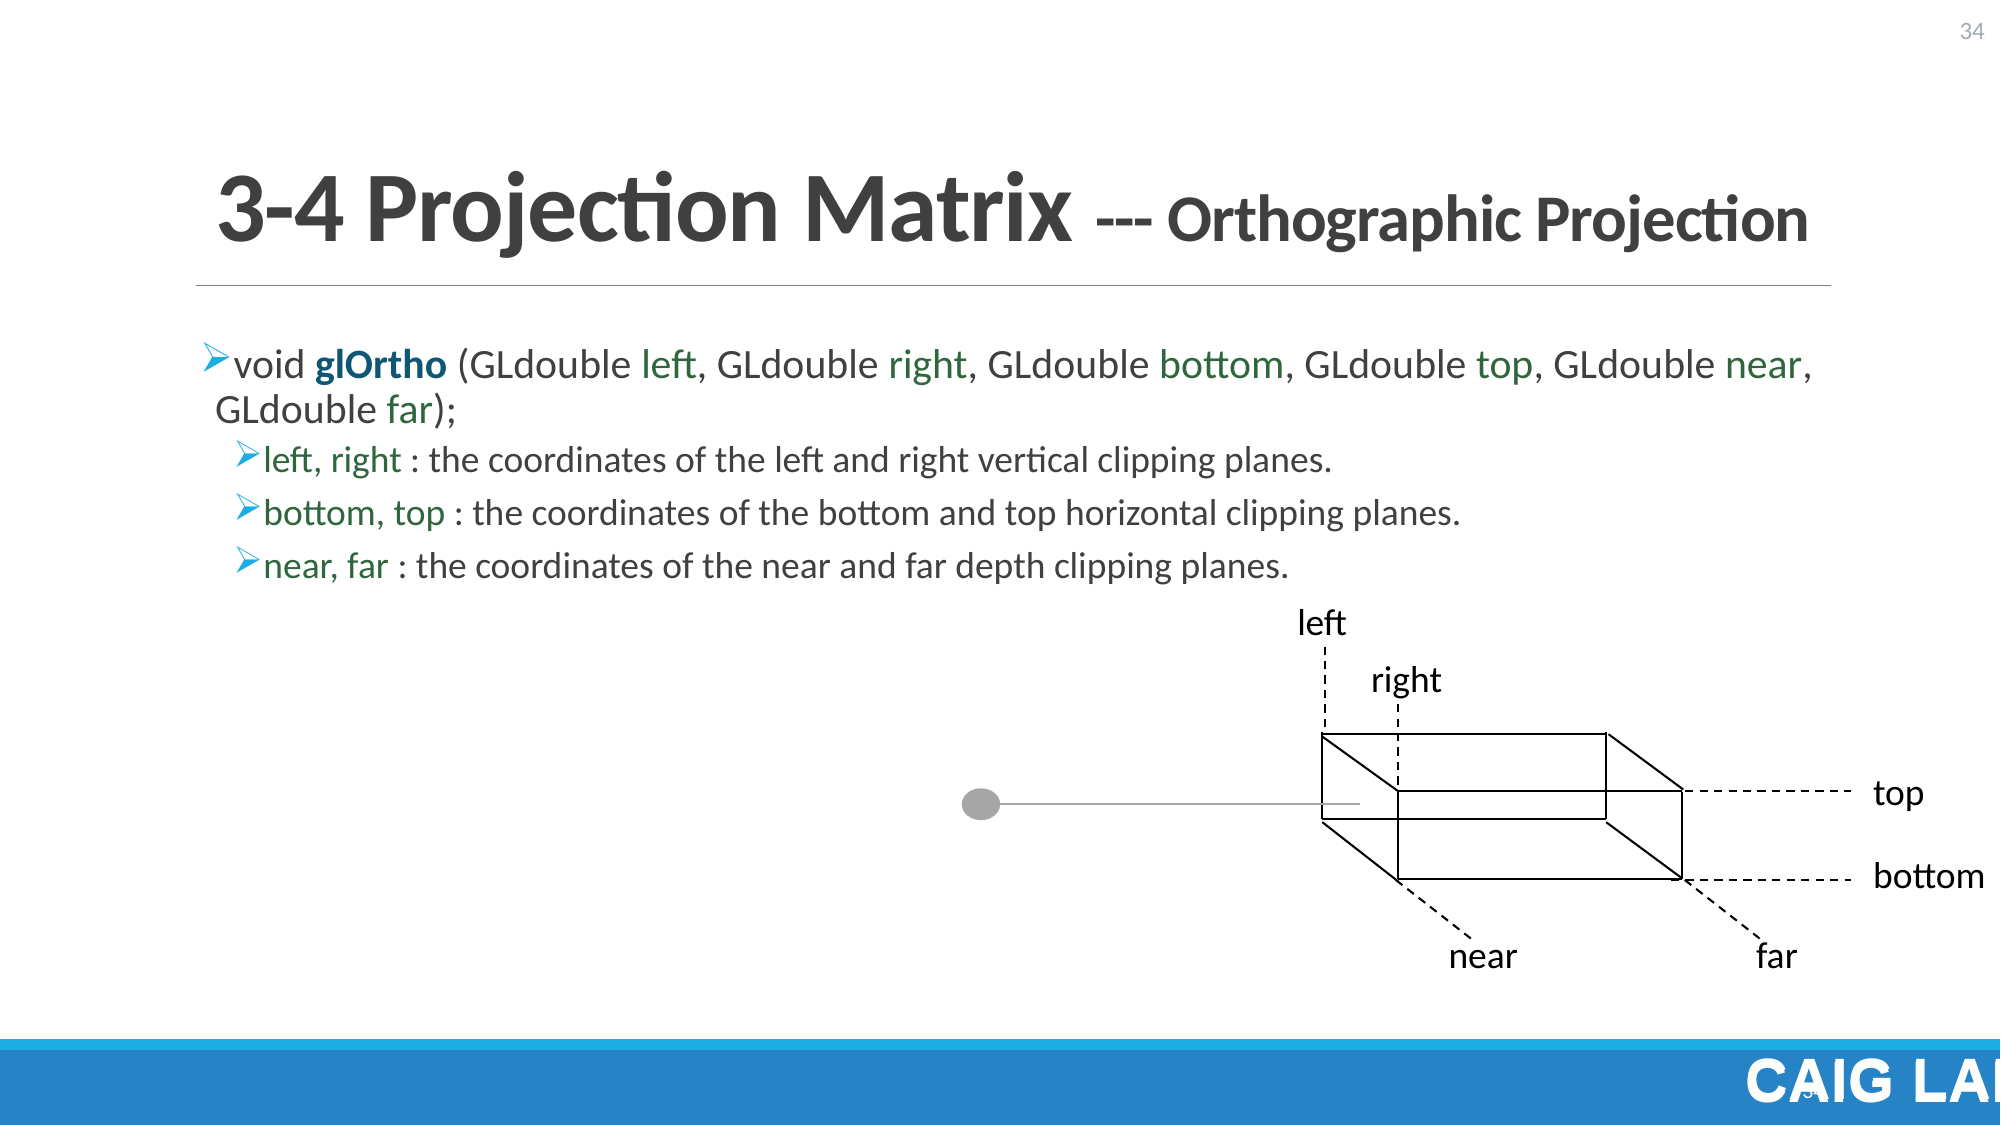

# 3-4 Projection Matrix --- Orthographic Projection
void glOrtho (GLdouble left, GLdouble right, GLdouble bottom, GLdouble top, GLdouble near, GLdouble far);
left, right : the coordinates of the left and right vertical clipping planes.
bottom, top : the coordinates of the bottom and top horizontal clipping planes.
near, far : the coordinates of the near and far depth clipping planes.
left
right
top

bottom
near
far
34